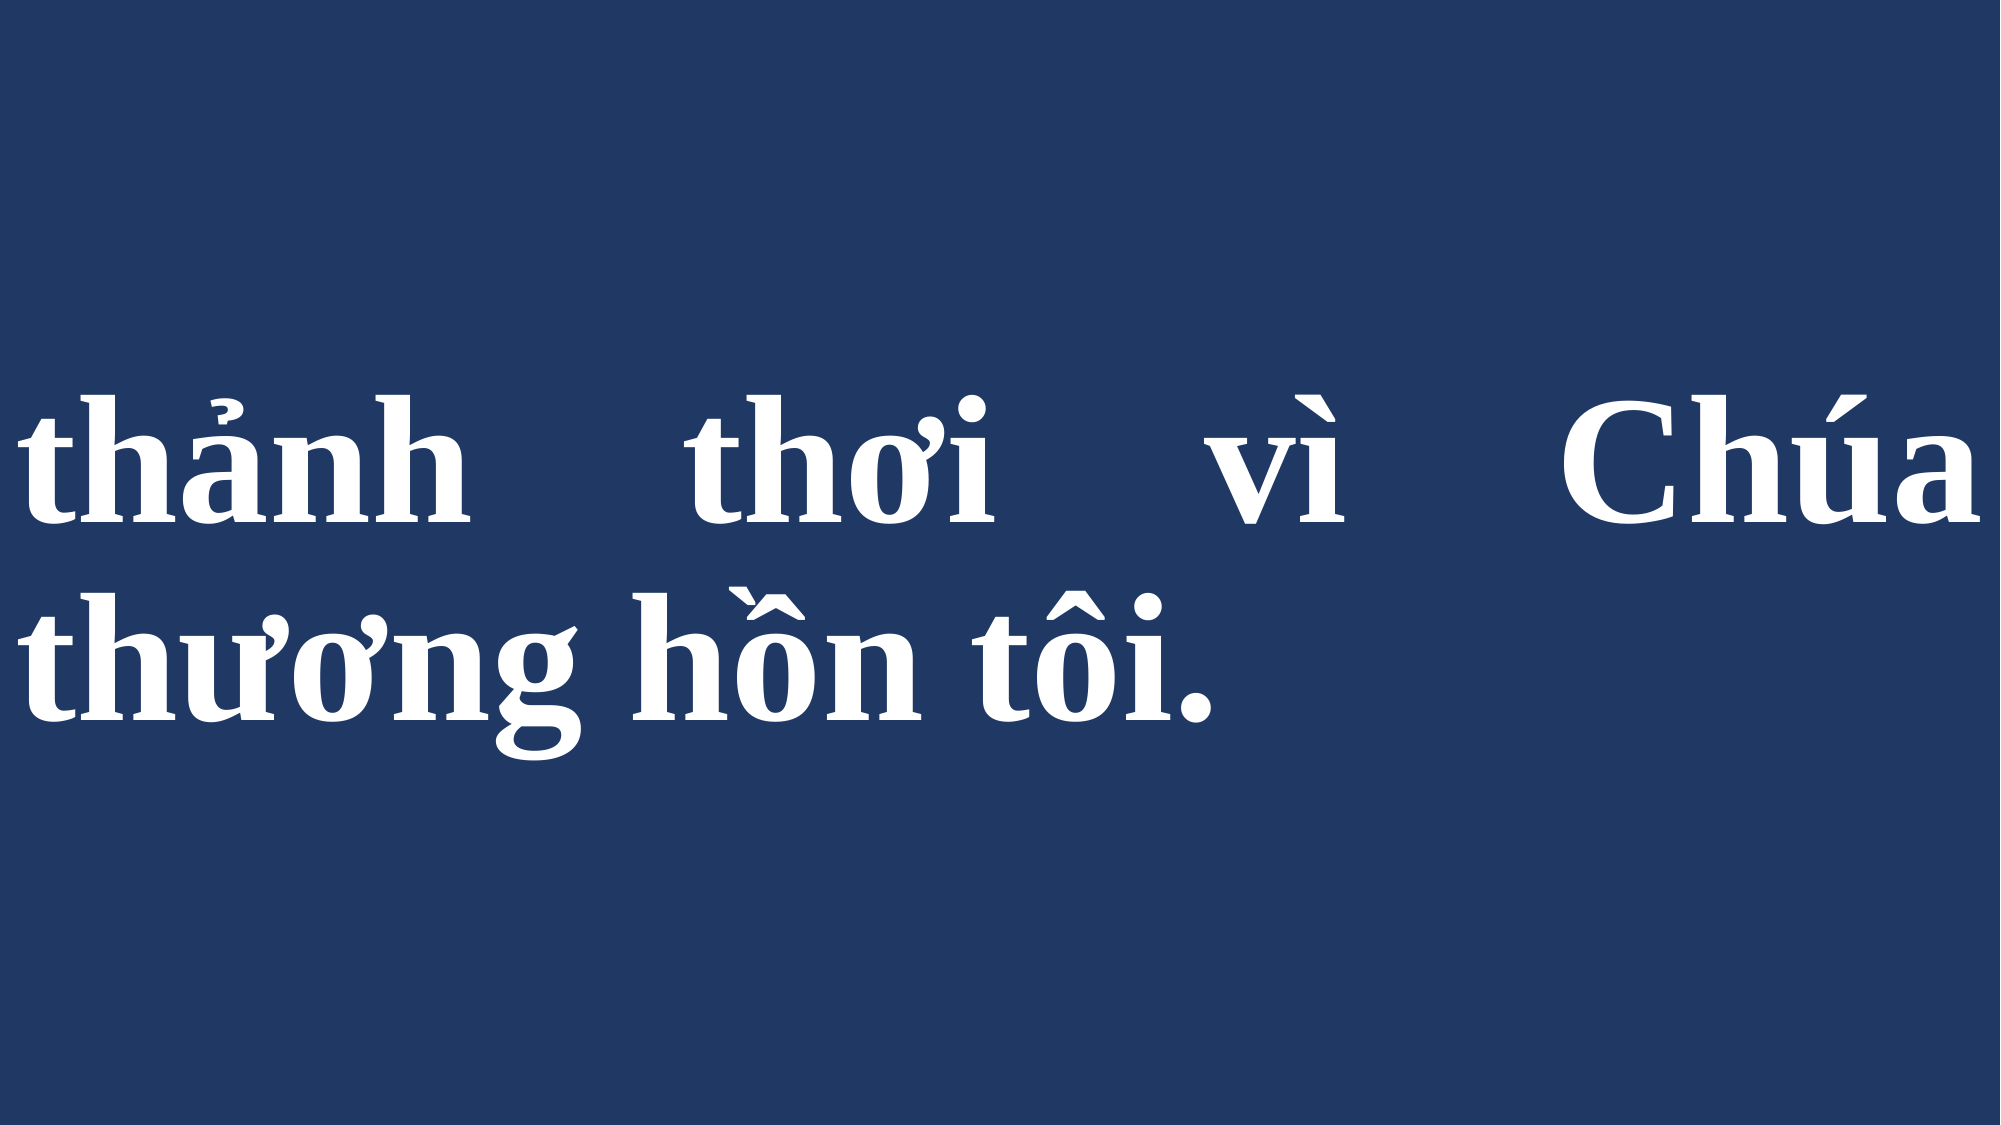

# thảnh thơi vì Chúa thương hồn tôi.